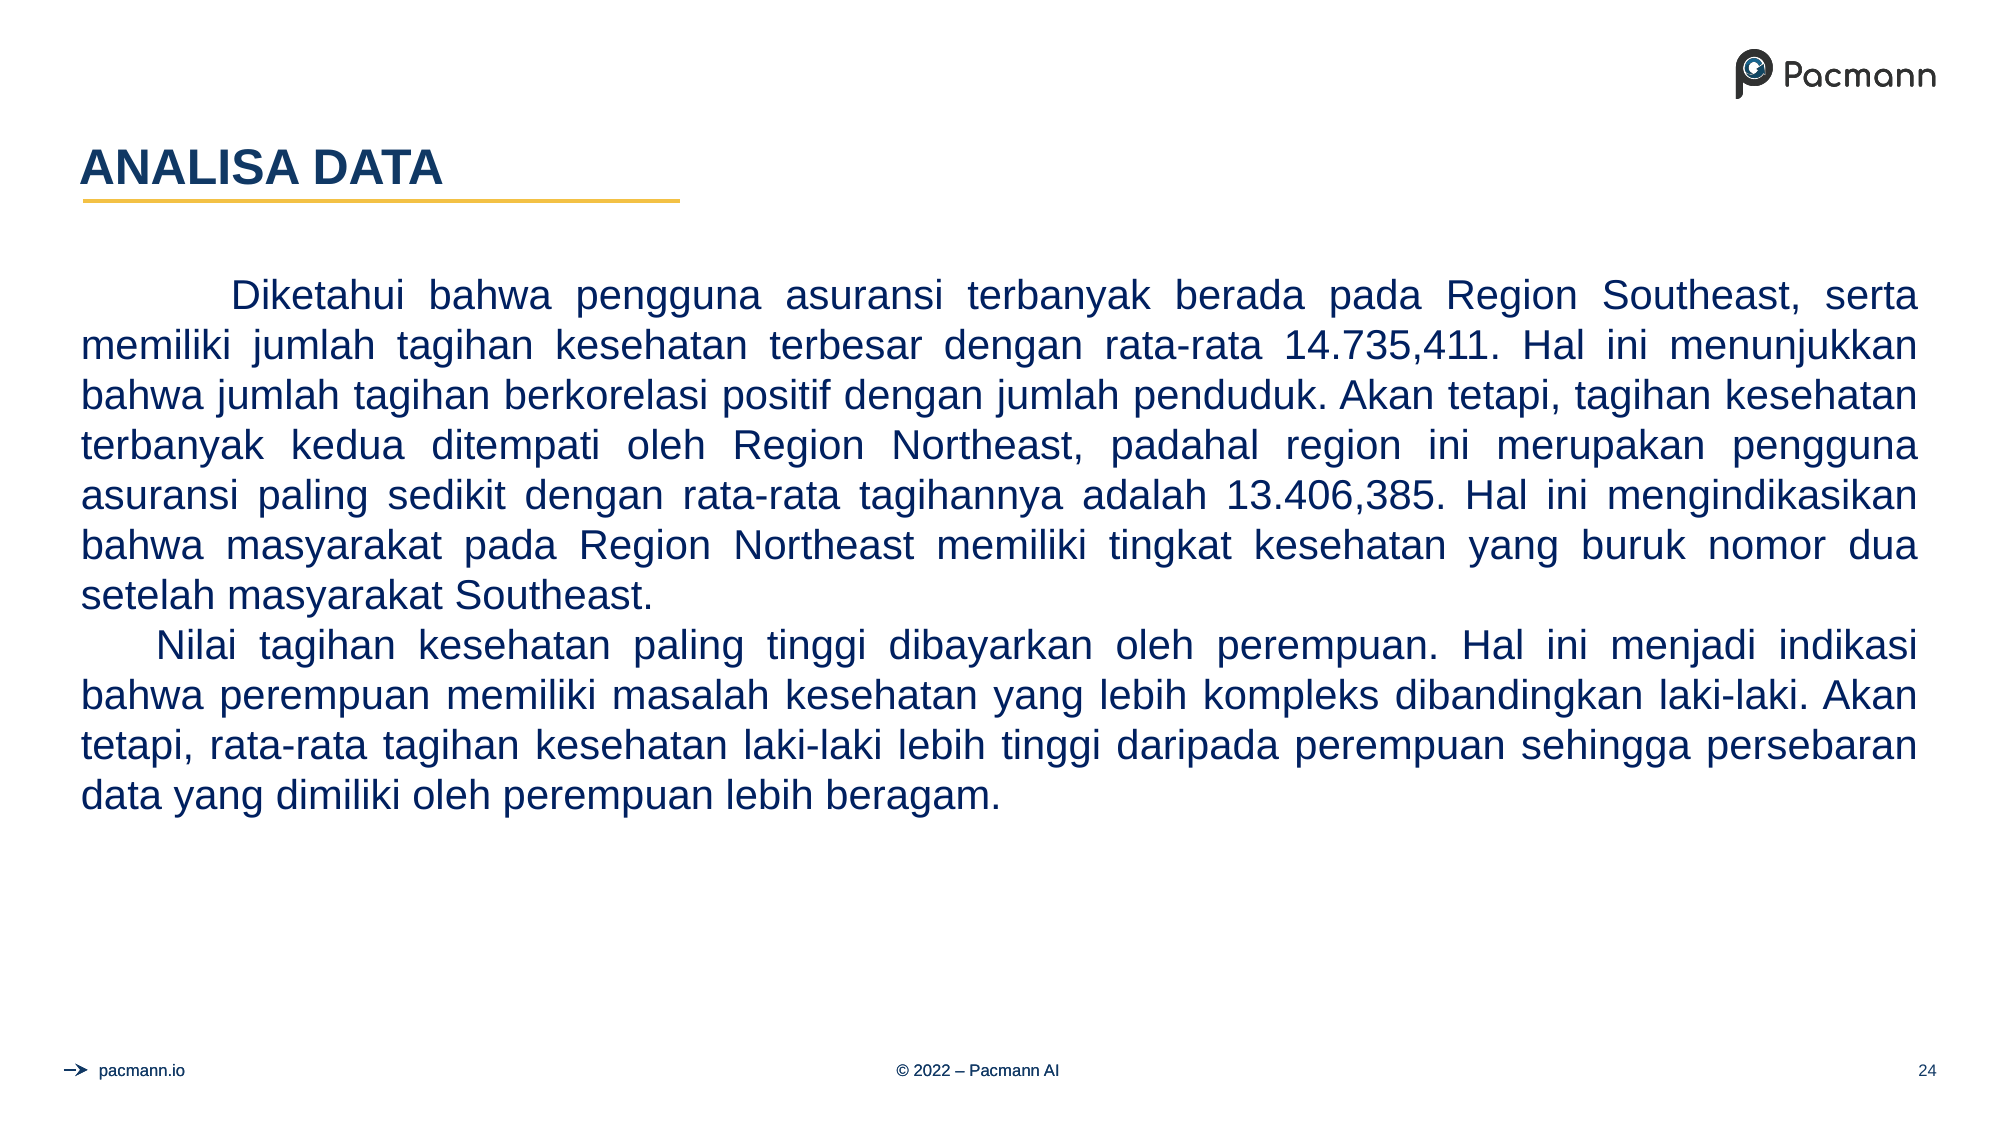

# ANALISA DATA
	Diketahui bahwa pengguna asuransi terbanyak berada pada Region Southeast, serta memiliki jumlah tagihan kesehatan terbesar dengan rata-rata 14.735,411. Hal ini menunjukkan bahwa jumlah tagihan berkorelasi positif dengan jumlah penduduk. Akan tetapi, tagihan kesehatan terbanyak kedua ditempati oleh Region Northeast, padahal region ini merupakan pengguna asuransi paling sedikit dengan rata-rata tagihannya adalah 13.406,385. Hal ini mengindikasikan bahwa masyarakat pada Region Northeast memiliki tingkat kesehatan yang buruk nomor dua setelah masyarakat Southeast.
Nilai tagihan kesehatan paling tinggi dibayarkan oleh perempuan. Hal ini menjadi indikasi bahwa perempuan memiliki masalah kesehatan yang lebih kompleks dibandingkan laki-laki. Akan tetapi, rata-rata tagihan kesehatan laki-laki lebih tinggi daripada perempuan sehingga persebaran data yang dimiliki oleh perempuan lebih beragam.